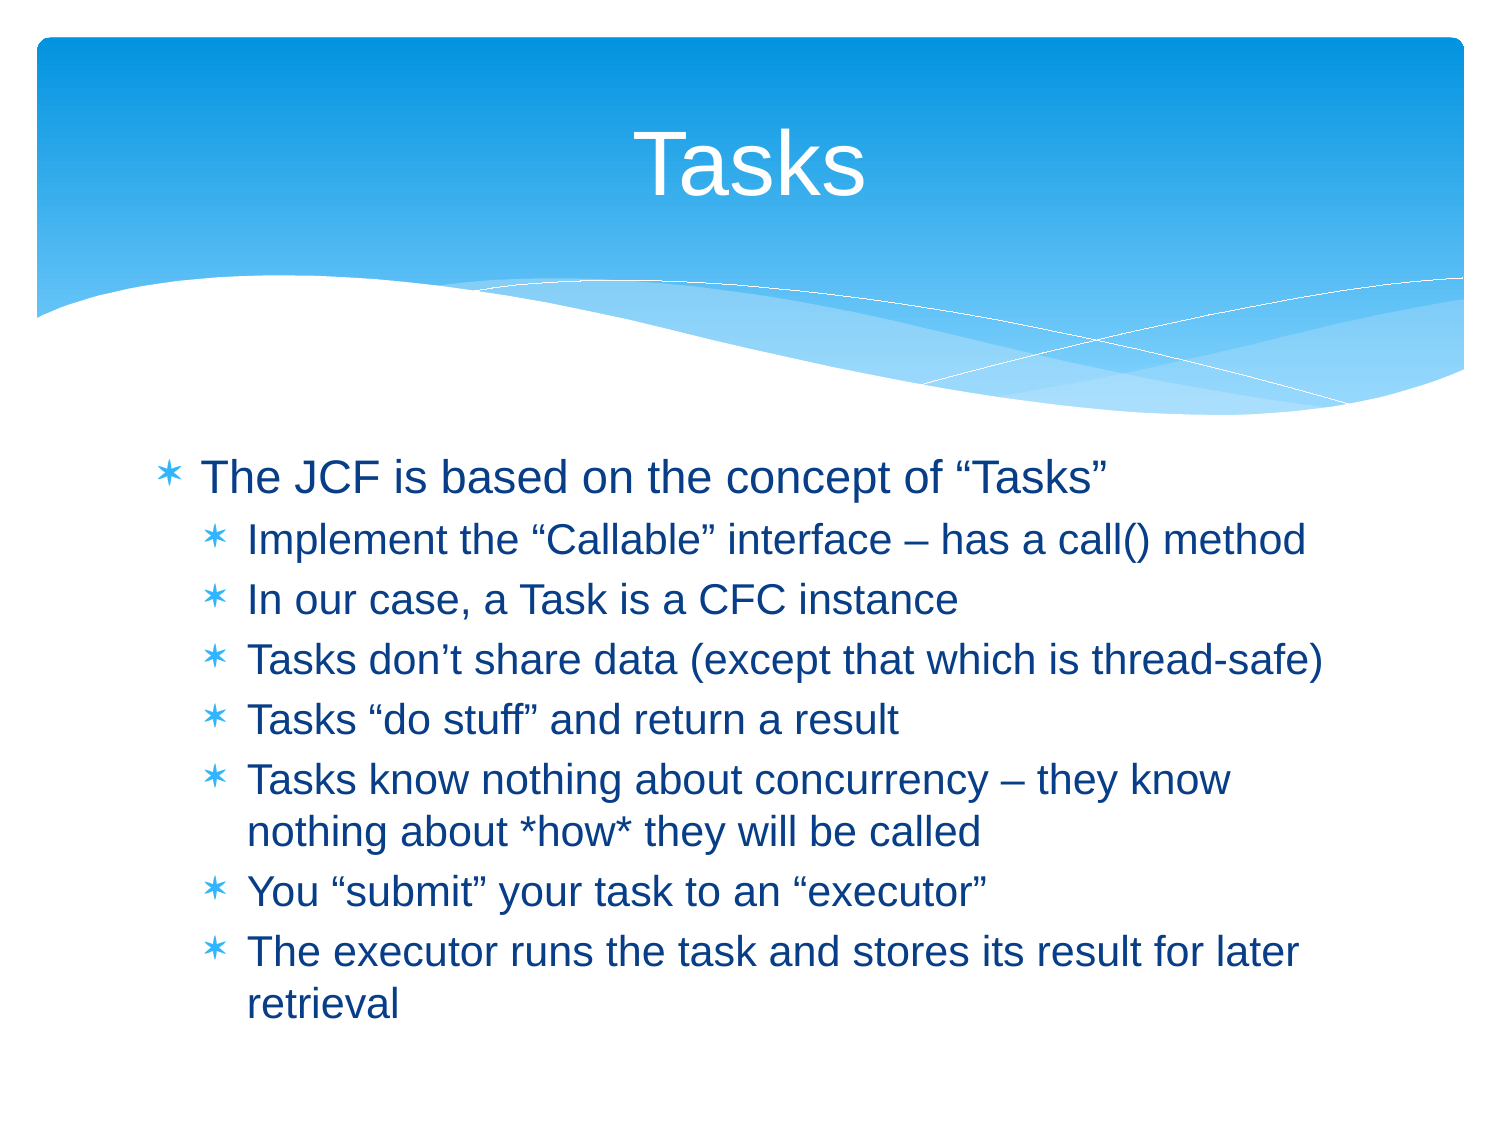

# Tasks
The JCF is based on the concept of “Tasks”
Implement the “Callable” interface – has a call() method
In our case, a Task is a CFC instance
Tasks don’t share data (except that which is thread-safe)
Tasks “do stuff” and return a result
Tasks know nothing about concurrency – they know nothing about *how* they will be called
You “submit” your task to an “executor”
The executor runs the task and stores its result for later retrieval